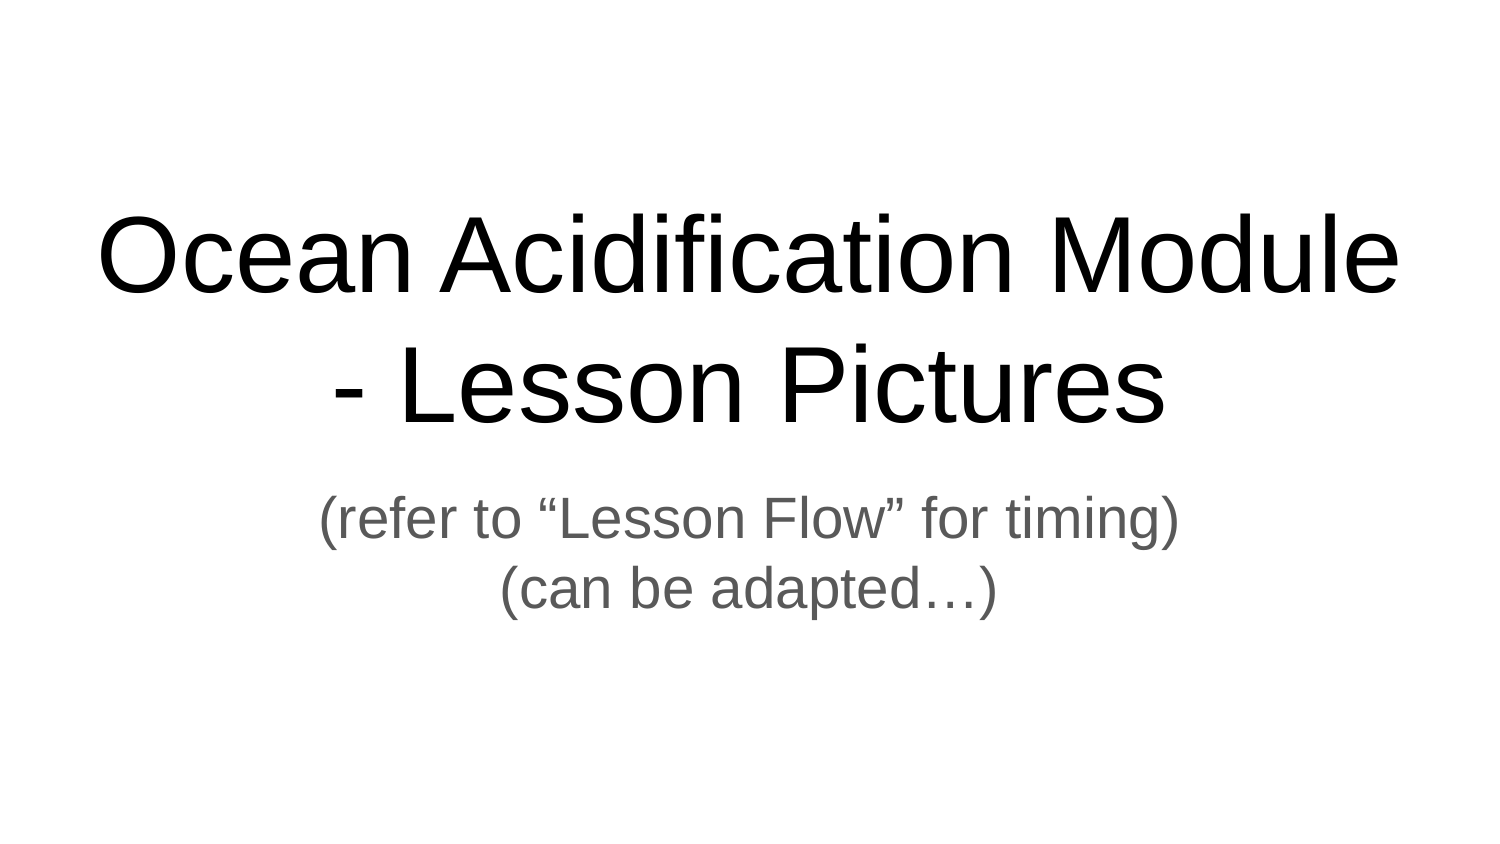

# Ocean Acidification Module - Lesson Pictures
(refer to “Lesson Flow” for timing)
(can be adapted…)